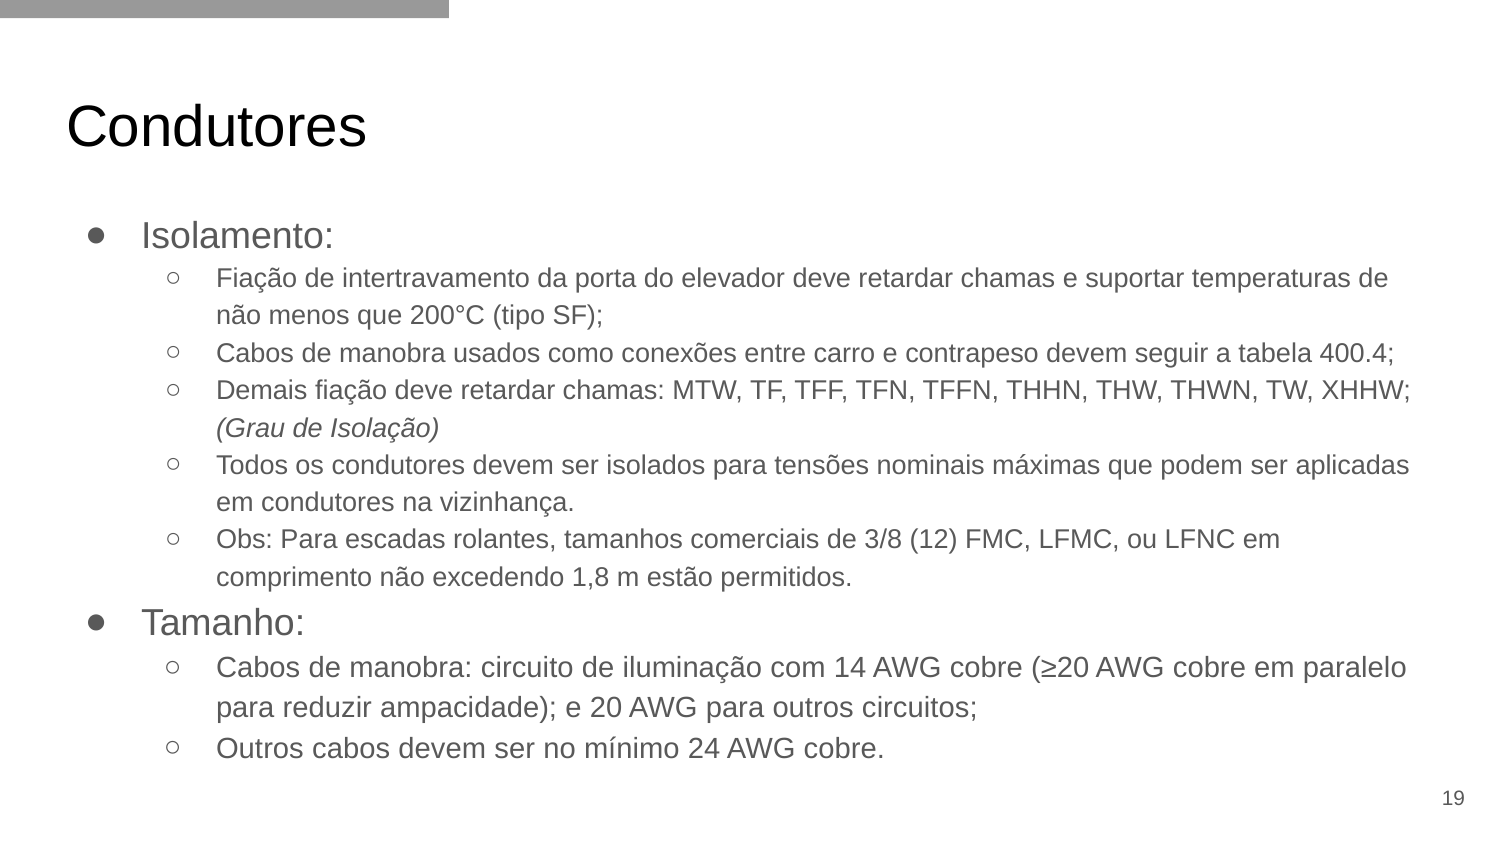

# Condutores
Isolamento:
Fiação de intertravamento da porta do elevador deve retardar chamas e suportar temperaturas de não menos que 200°C (tipo SF);
Cabos de manobra usados como conexões entre carro e contrapeso devem seguir a tabela 400.4;
Demais fiação deve retardar chamas: MTW, TF, TFF, TFN, TFFN, THHN, THW, THWN, TW, XHHW; (Grau de Isolação)
Todos os condutores devem ser isolados para tensões nominais máximas que podem ser aplicadas em condutores na vizinhança.
Obs: Para escadas rolantes, tamanhos comerciais de 3/8 (12) FMC, LFMC, ou LFNC em comprimento não excedendo 1,8 m estão permitidos.
Tamanho:
Cabos de manobra: circuito de iluminação com 14 AWG cobre (≥20 AWG cobre em paralelo para reduzir ampacidade); e 20 AWG para outros circuitos;
Outros cabos devem ser no mínimo 24 AWG cobre.
19